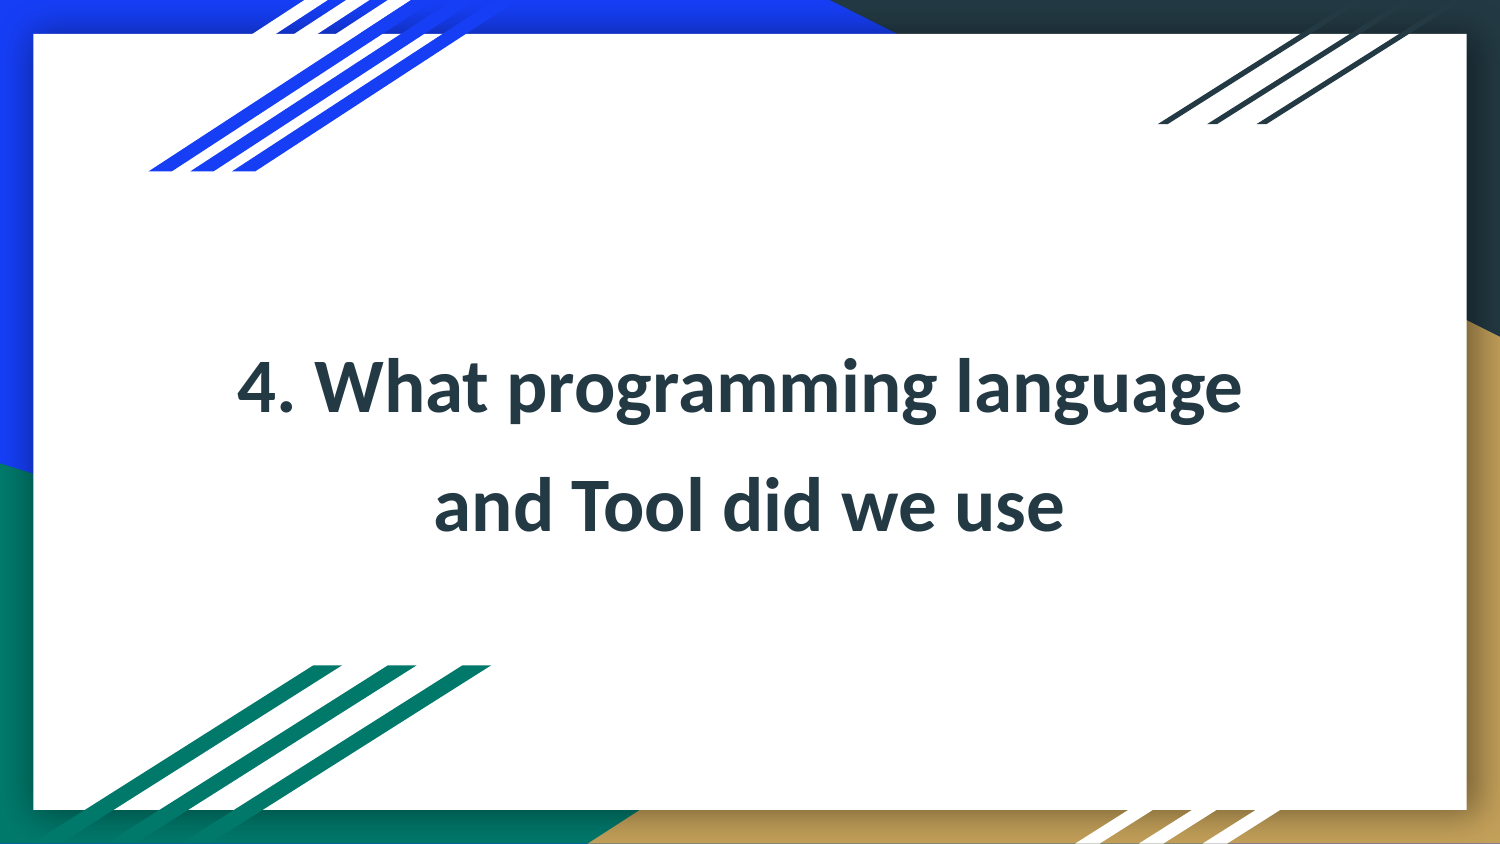

4. What programming language
and Tool did we use